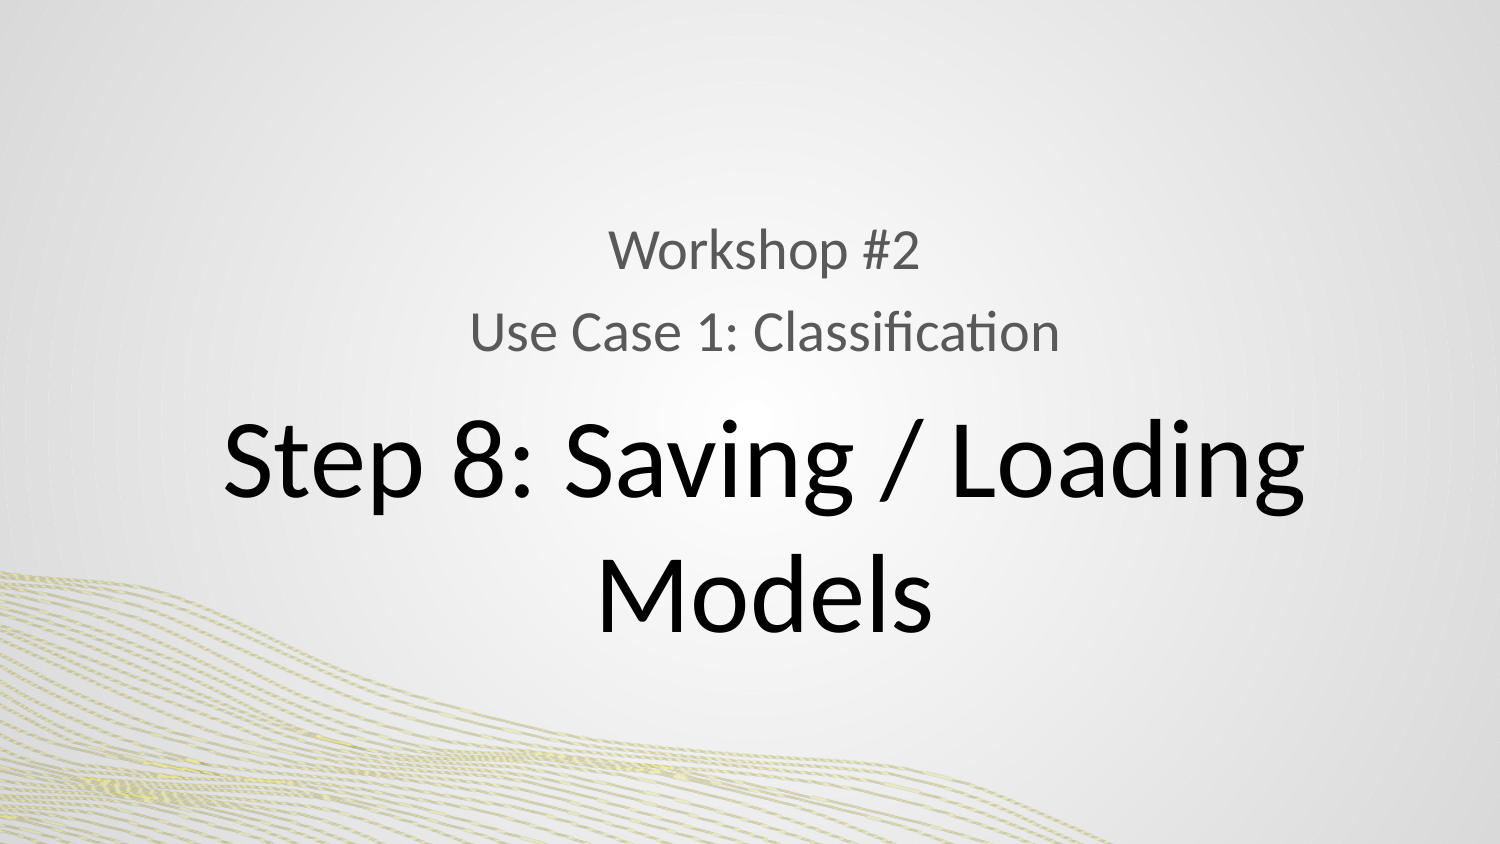

#
Workshop #2
Use Case 1: Classification
Step 8: Saving / Loading Models